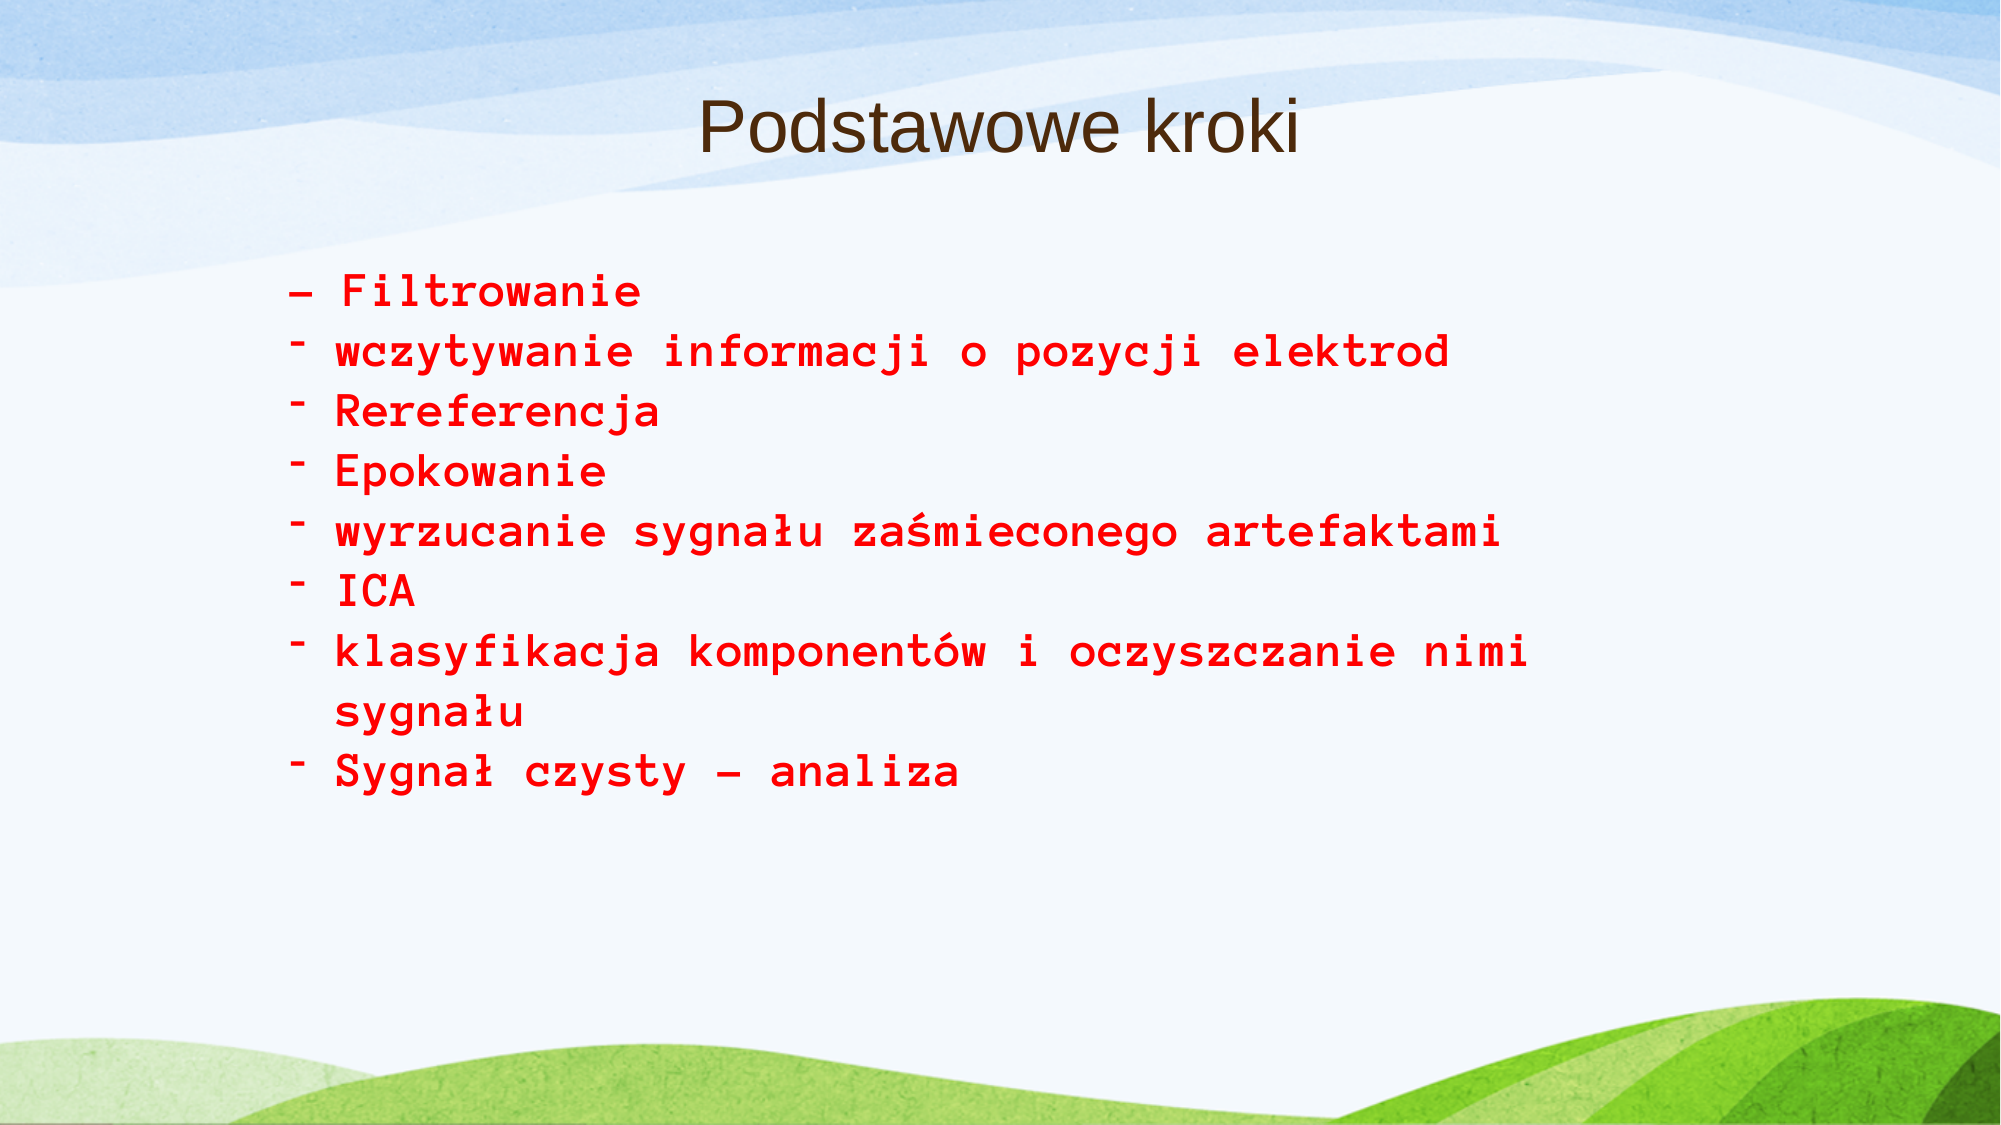

# Podstawowe kroki
- Filtrowanie
wczytywanie informacji o pozycji elektrod
Rereferencja
Epokowanie
wyrzucanie sygnału zaśmieconego artefaktami
ICA
klasyfikacja komponentów i oczyszczanie nimi sygnału
Sygnał czysty - analiza